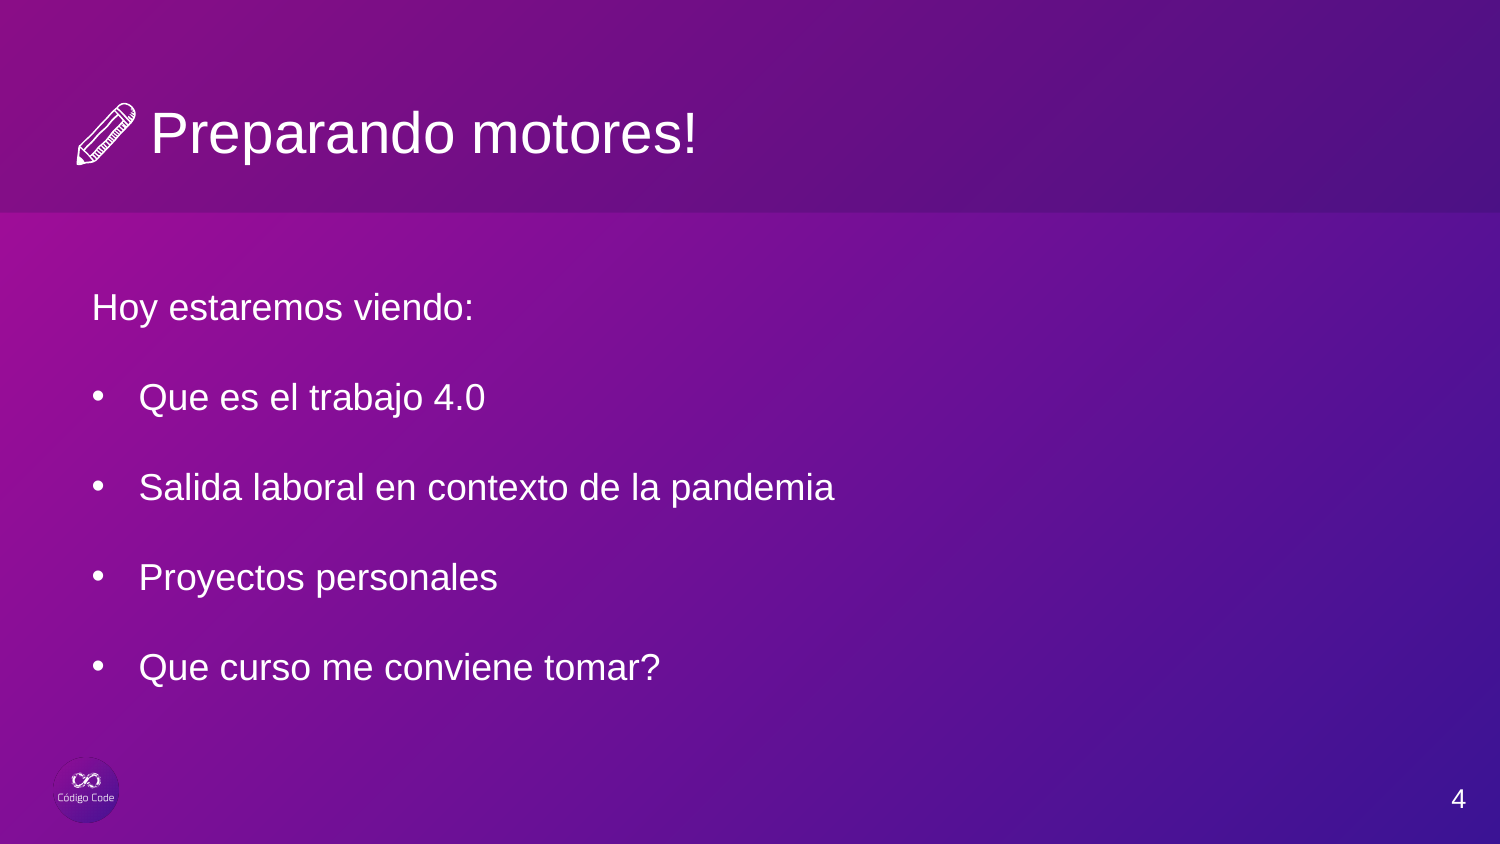

# Preparando motores!

Hoy estaremos viendo:

Que es el trabajo 4.0

Salida laboral en contexto de la pandemia

Proyectos personales

Que curso me conviene tomar?
4